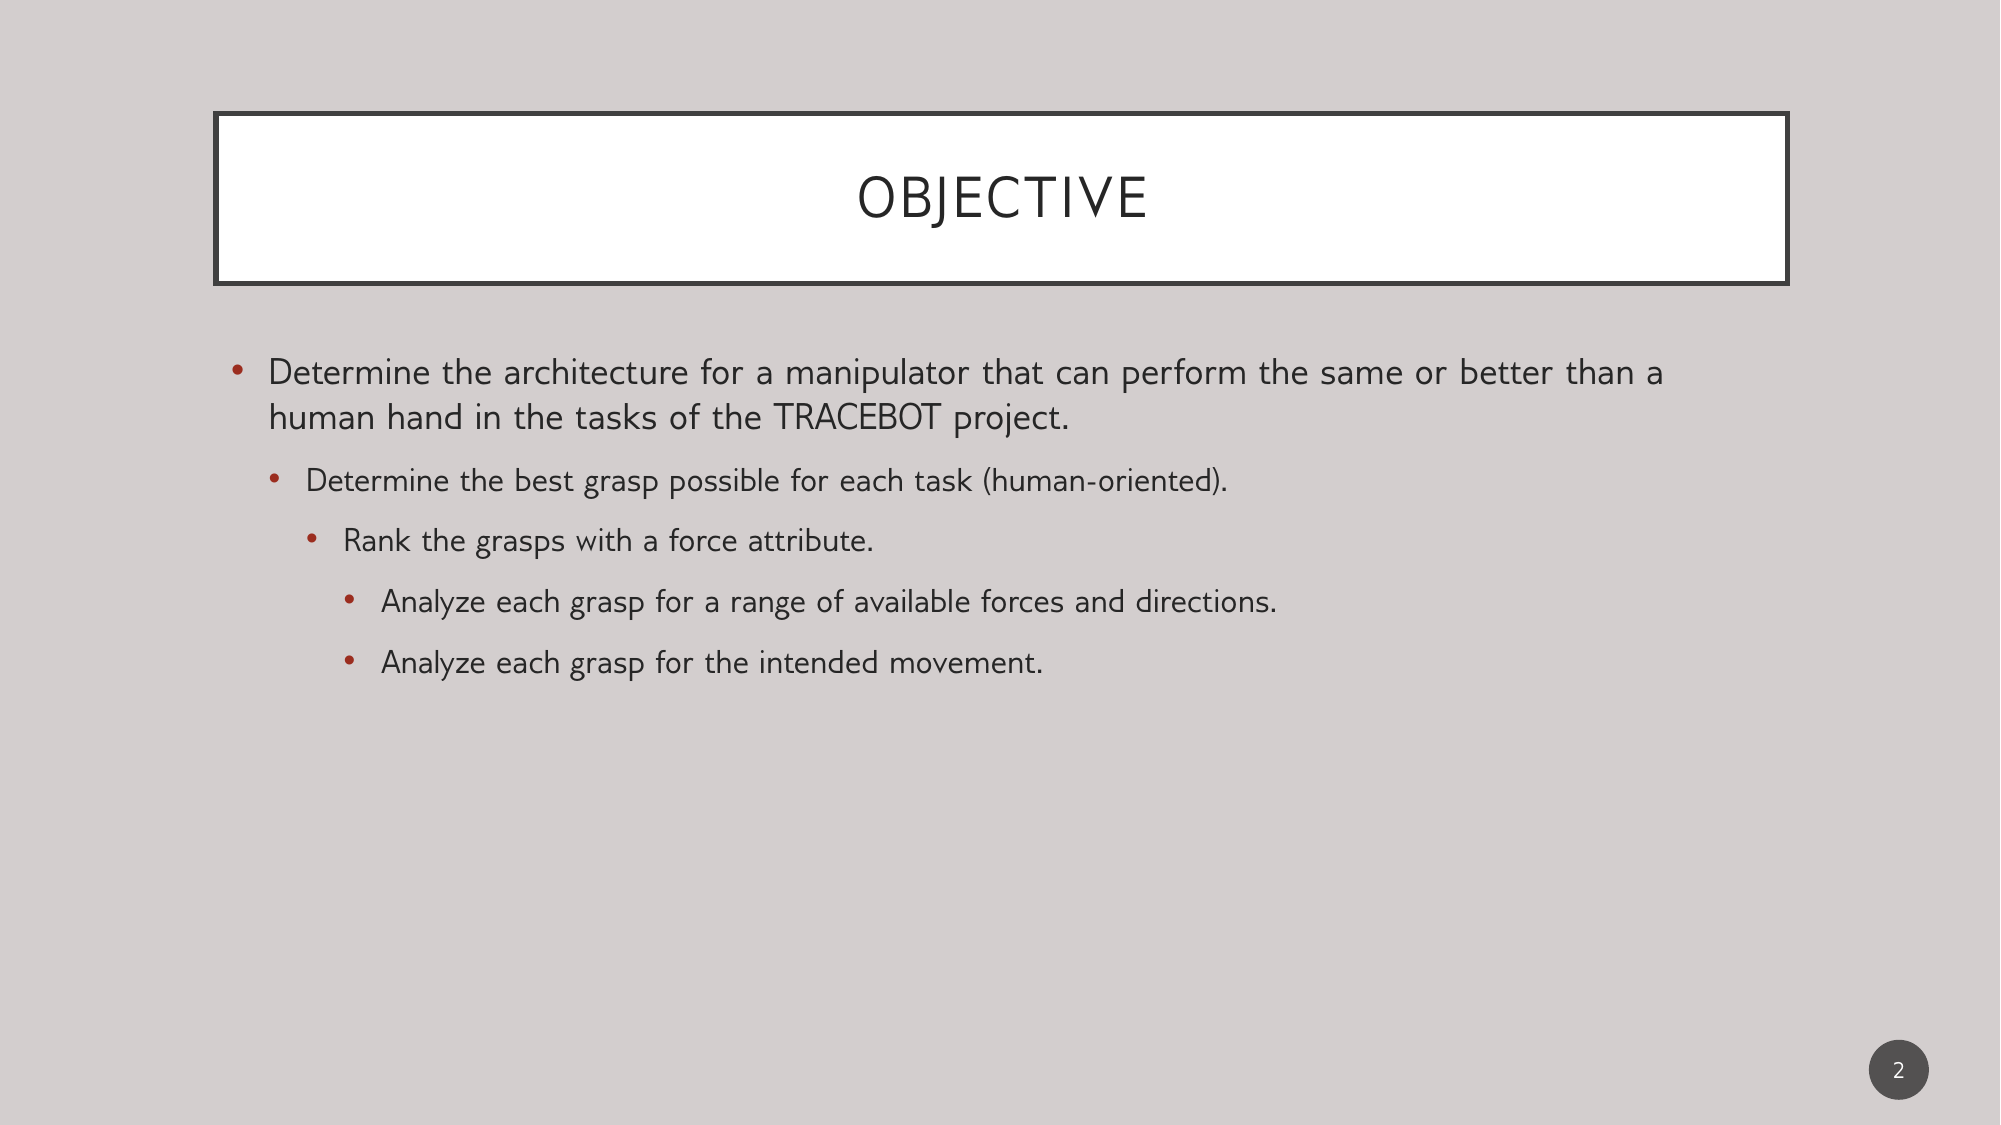

# Objective
Determine the architecture for a manipulator that can perform the same or better than a human hand in the tasks of the TRACEBOT project.
Determine the best grasp possible for each task (human-oriented).
Rank the grasps with a force attribute.
Analyze each grasp for a range of available forces and directions.
Analyze each grasp for the intended movement.
2